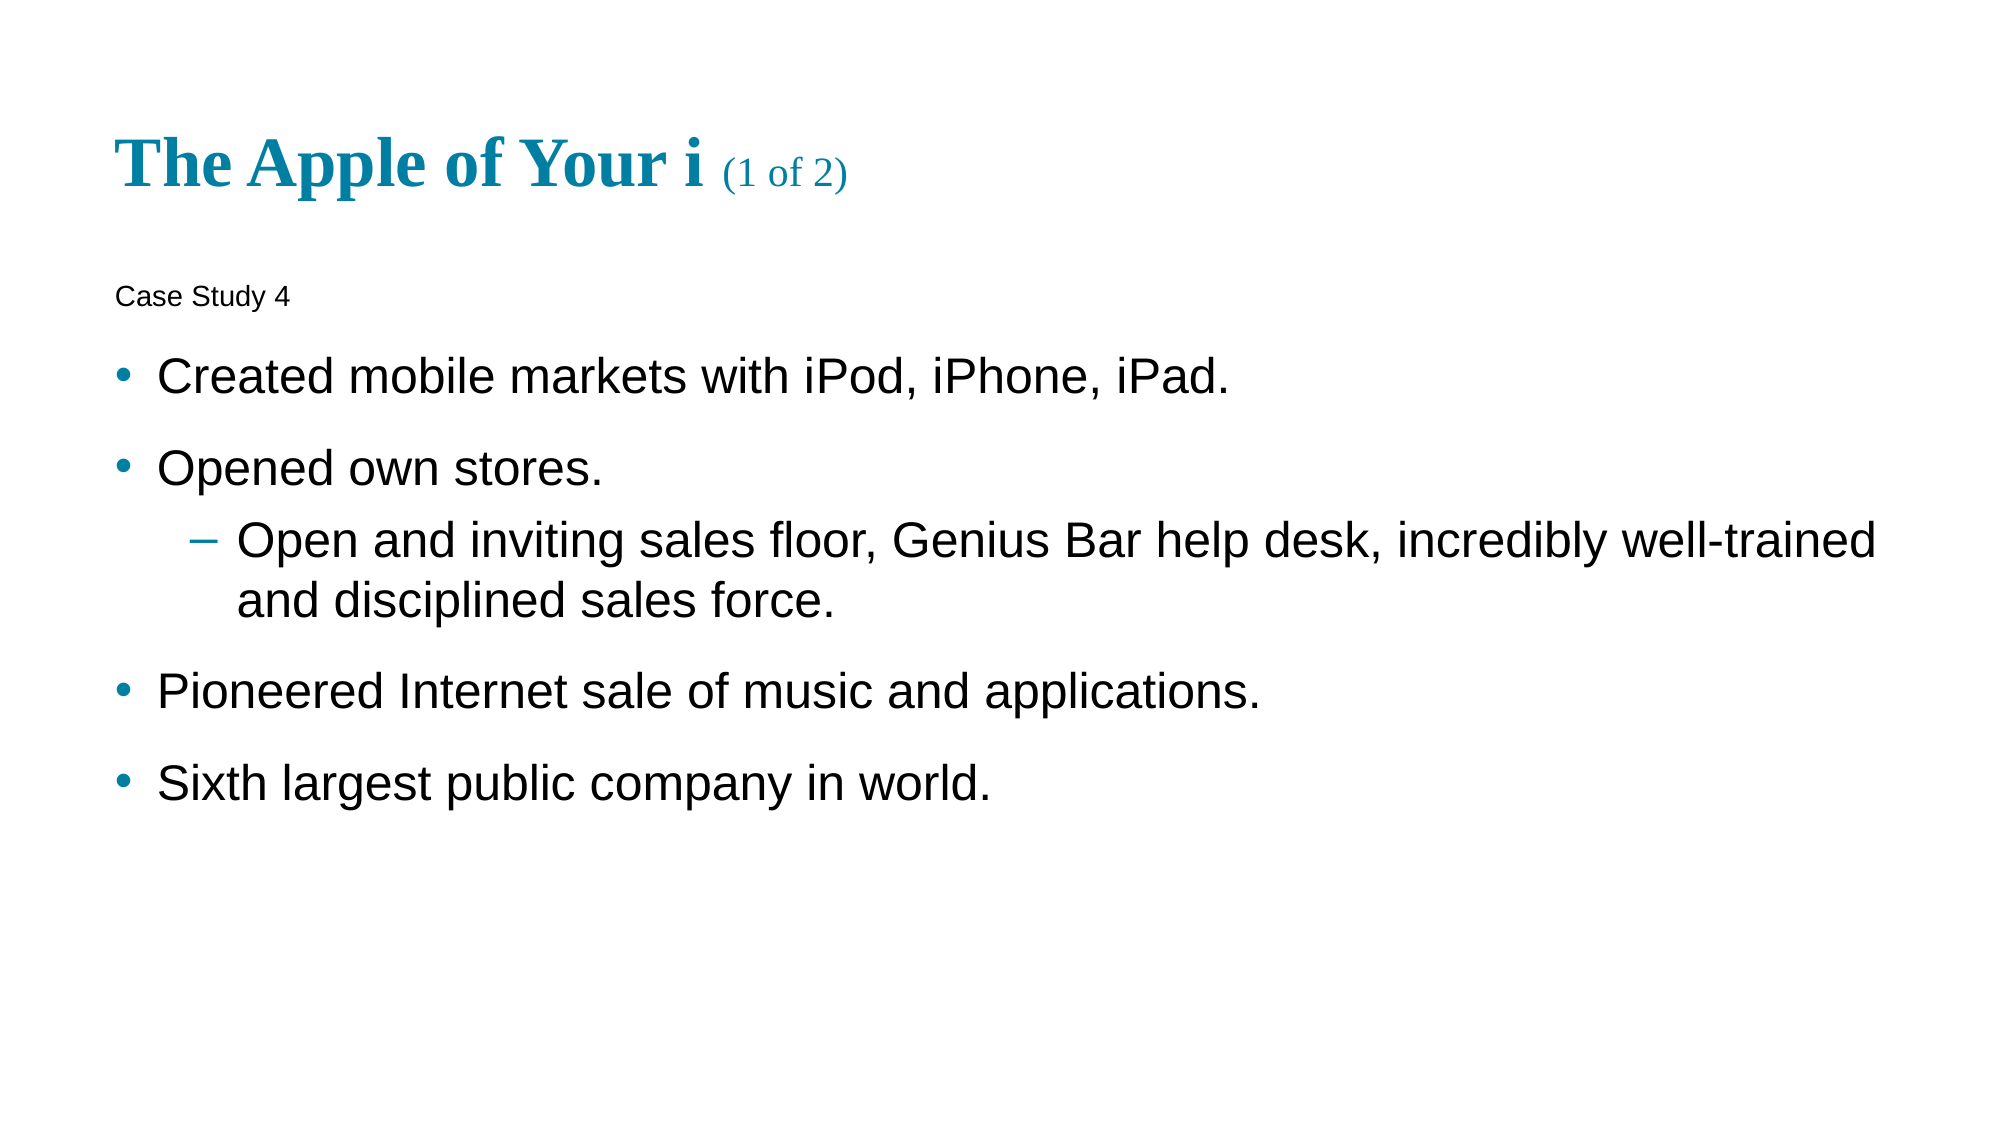

# The Apple of Your i (1 of 2)
Case Study 4
Created mobile markets with i Pod, i Phone, i Pad.
Opened own stores.
Open and inviting sales floor, Genius Bar help desk, incredibly well-trained and disciplined sales force.
Pioneered Internet sale of music and applications.
Sixth largest public company in world.